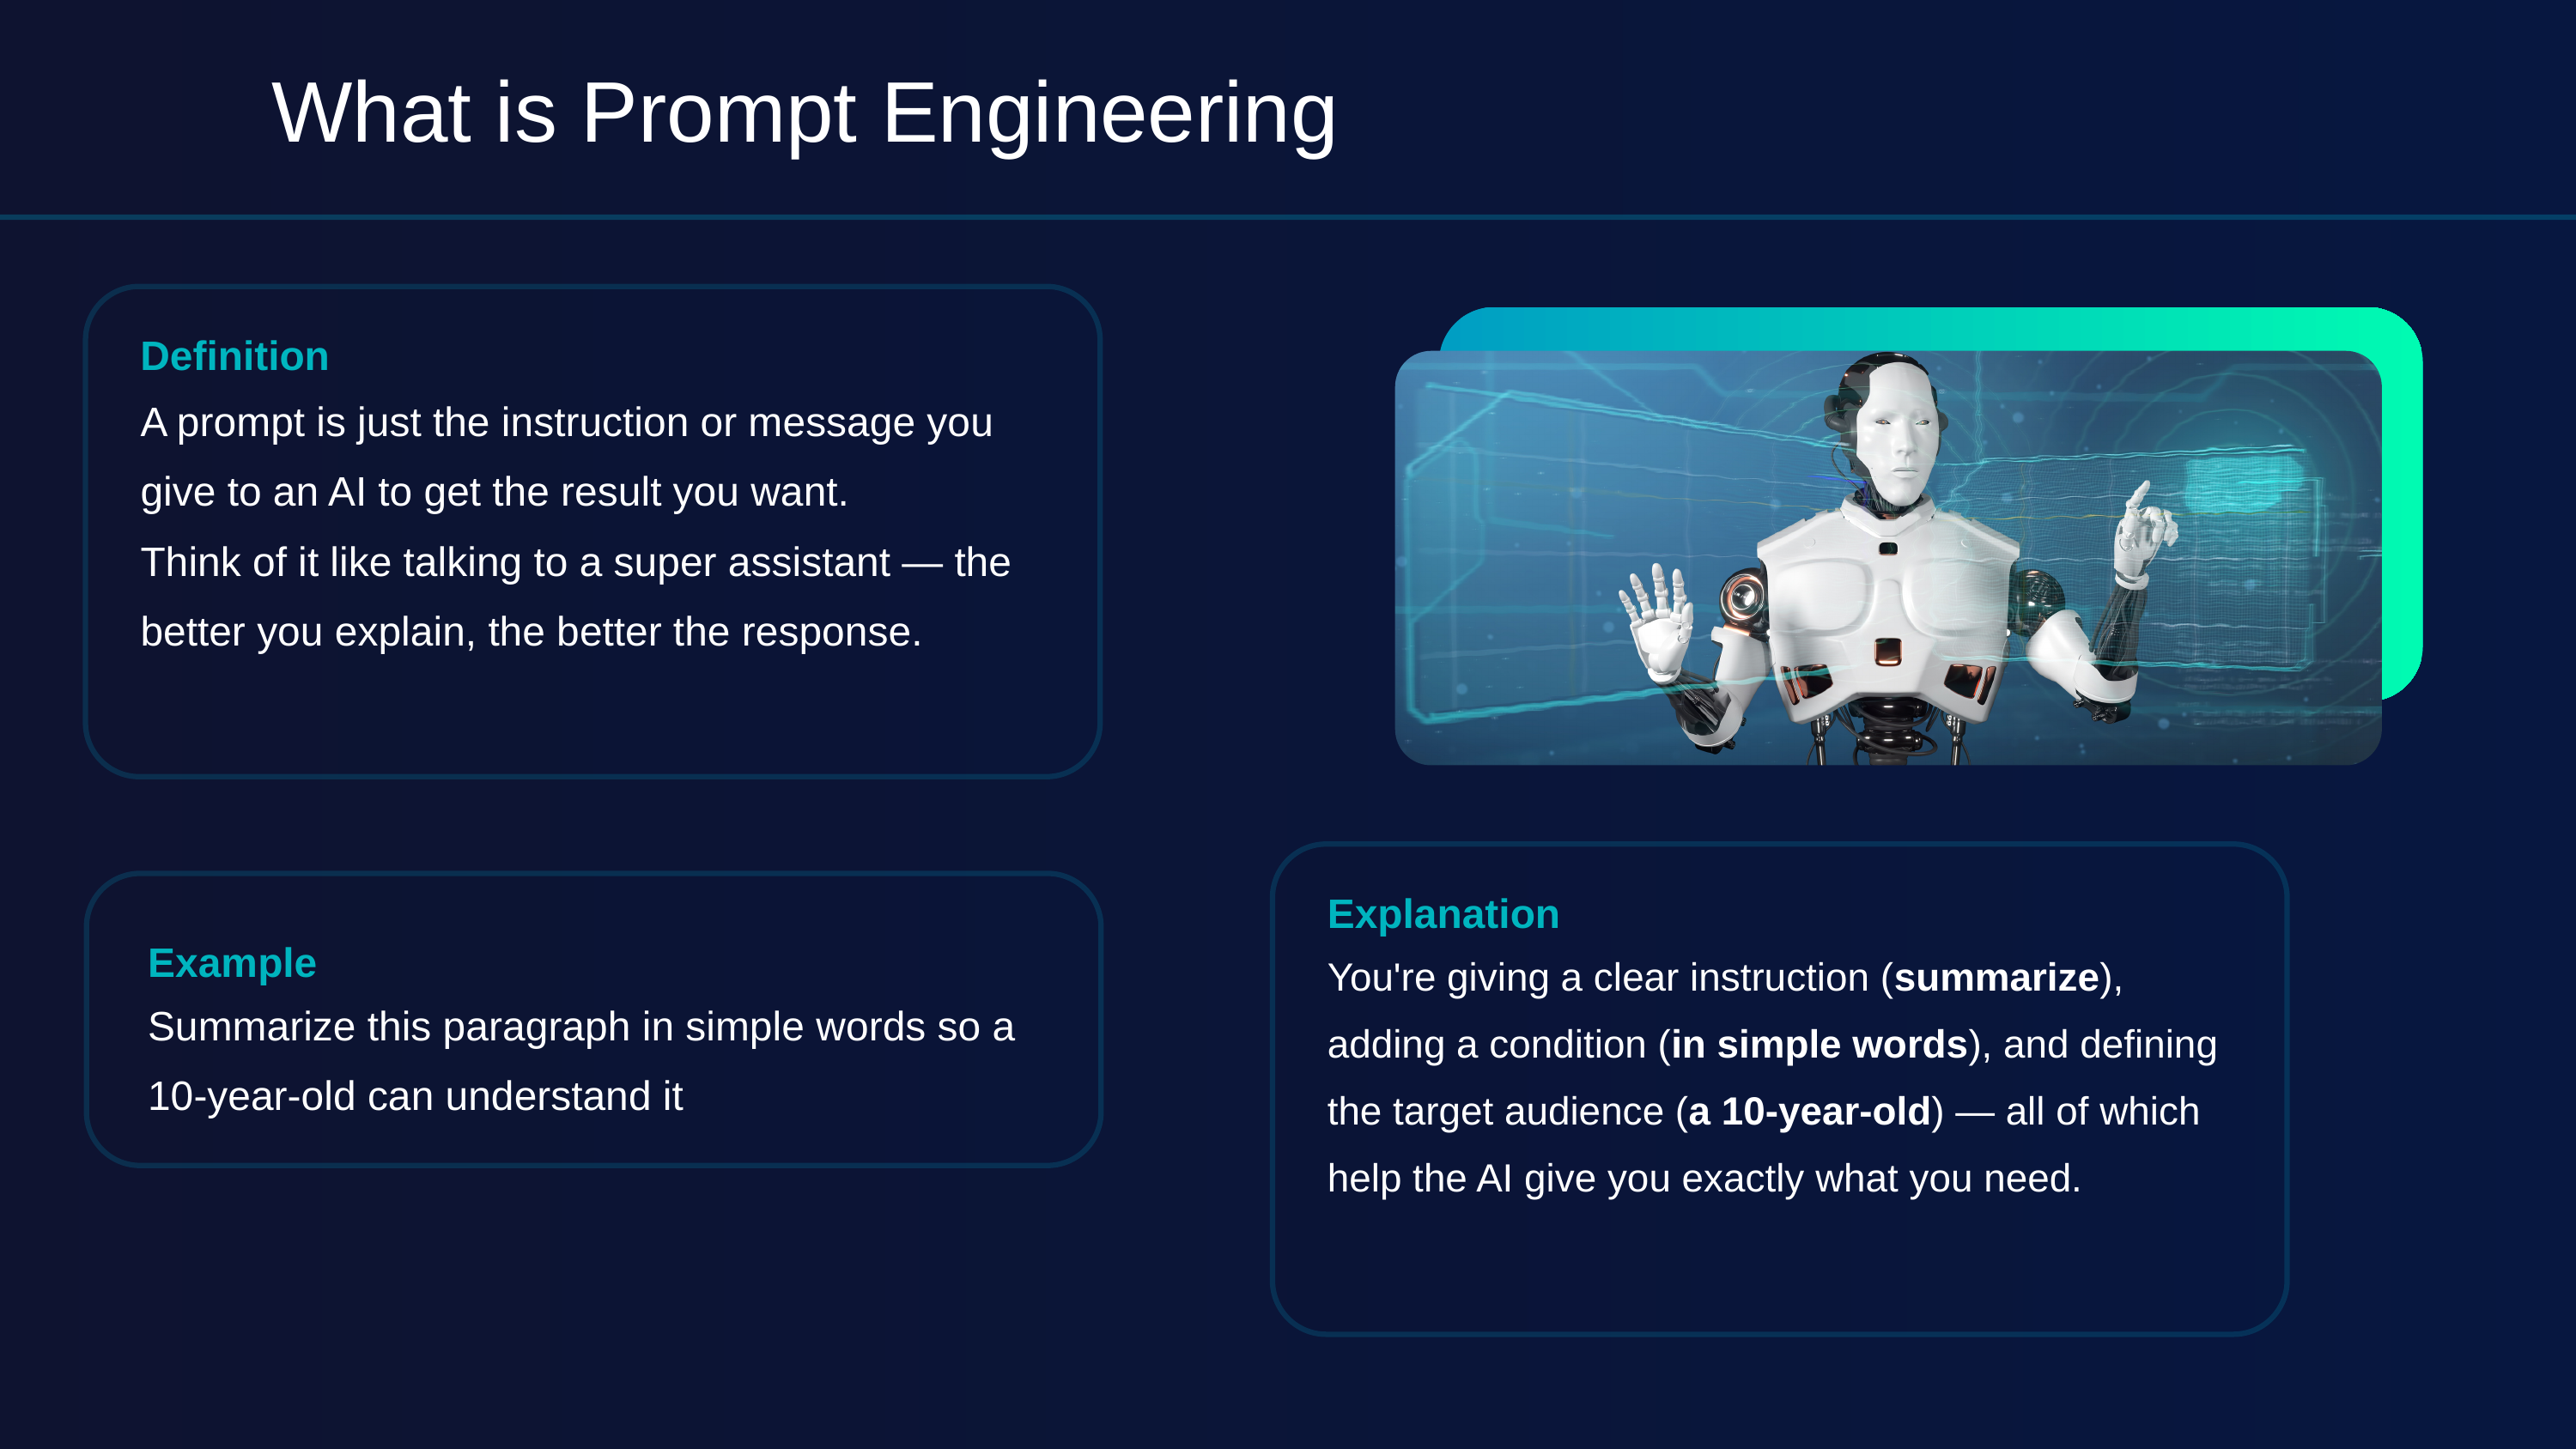

What is Prompt Engineering

Definition

A prompt is just the instruction or message you give to an AI to get the result you want.
Think of it like talking to a super assistant — the better you explain, the better the response.

Explanation
You're giving a clear instruction (summarize), adding a condition (in simple words), and defining the target audience (a 10-year-old) — all of which help the AI give you exactly what you need.
Example
Summarize this paragraph in simple words so a 10-year-old can understand it